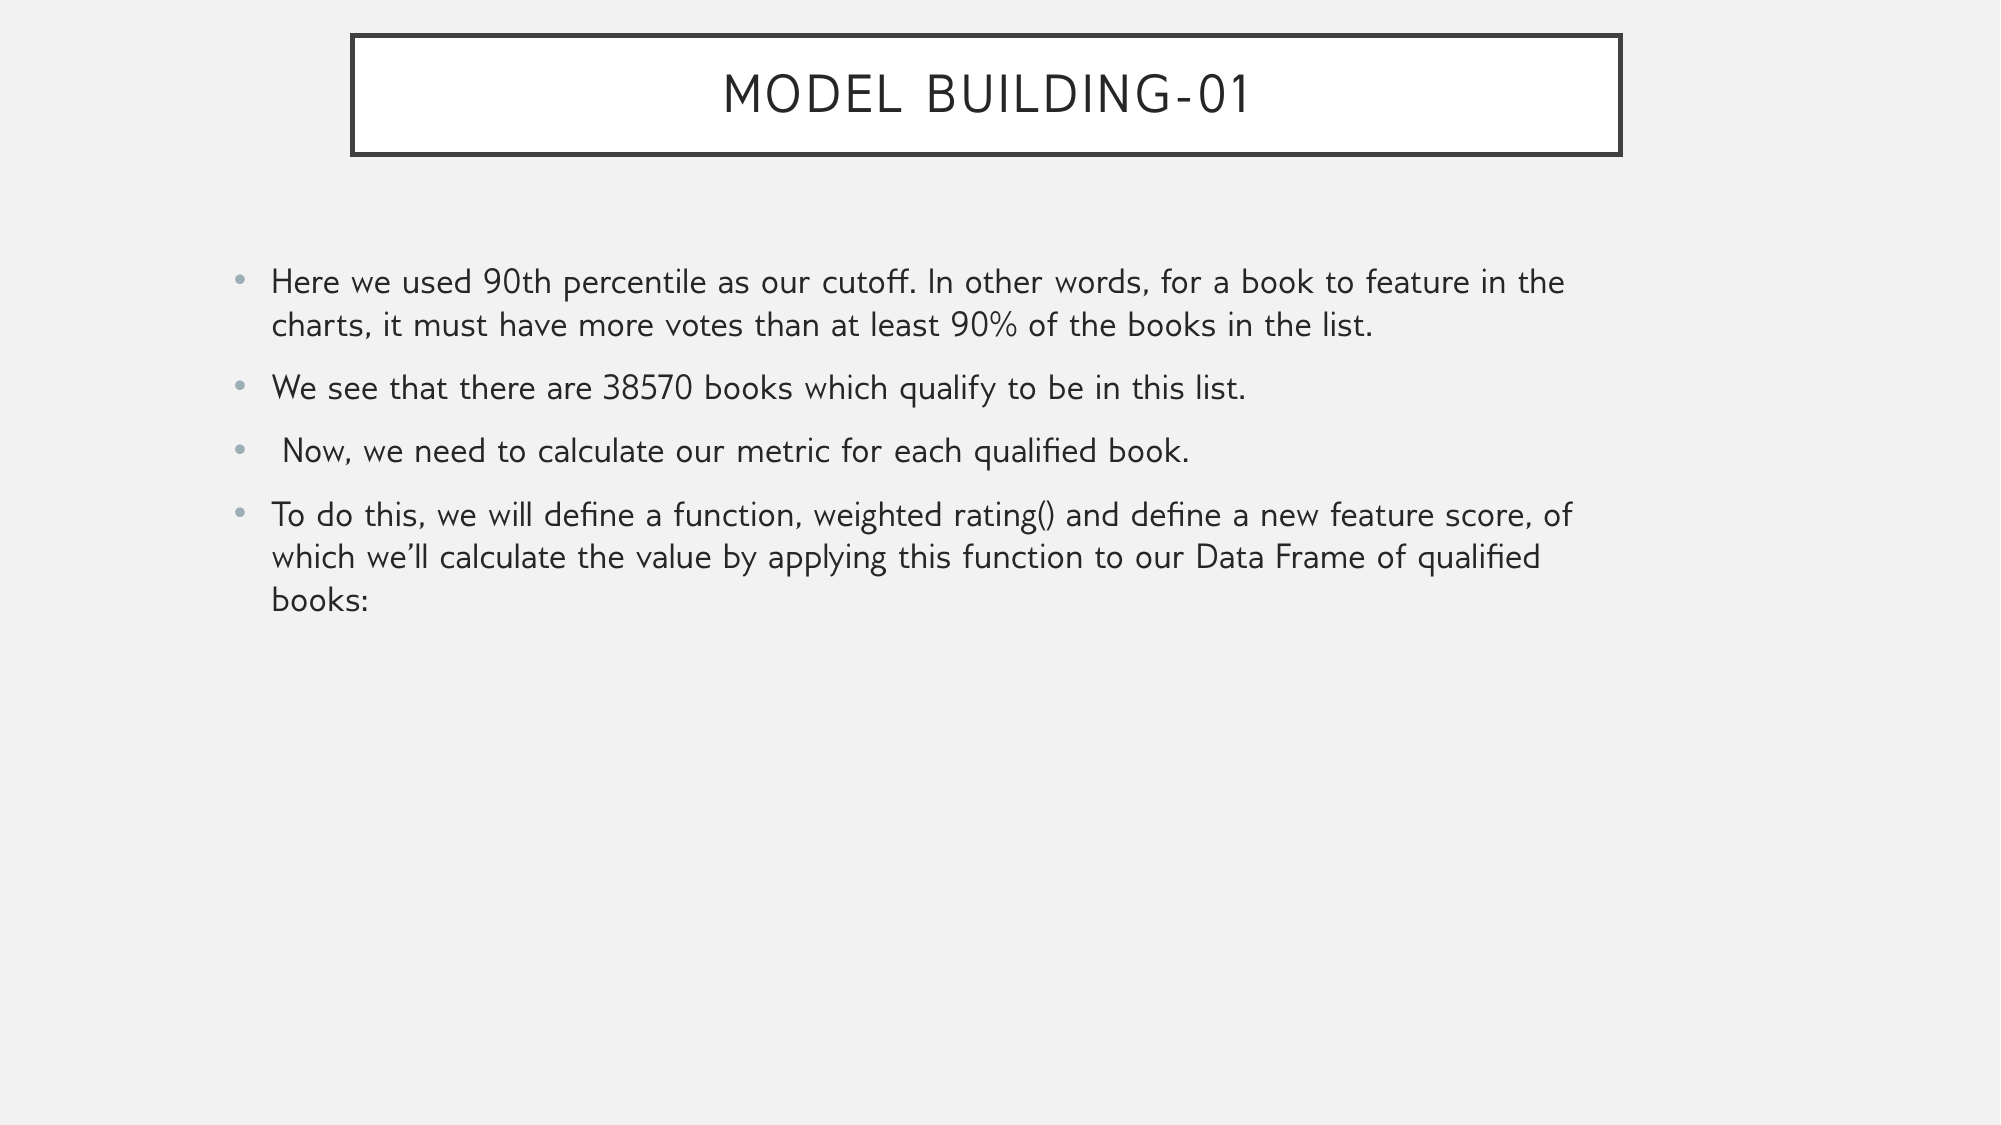

# Model Building-01
Here we used 90th percentile as our cutoff. In other words, for a book to feature in the charts, it must have more votes than at least 90% of the books in the list.
We see that there are 38570 books which qualify to be in this list.
 Now, we need to calculate our metric for each qualified book.
To do this, we will define a function, weighted rating() and define a new feature score, of which we’ll calculate the value by applying this function to our Data Frame of qualified books: